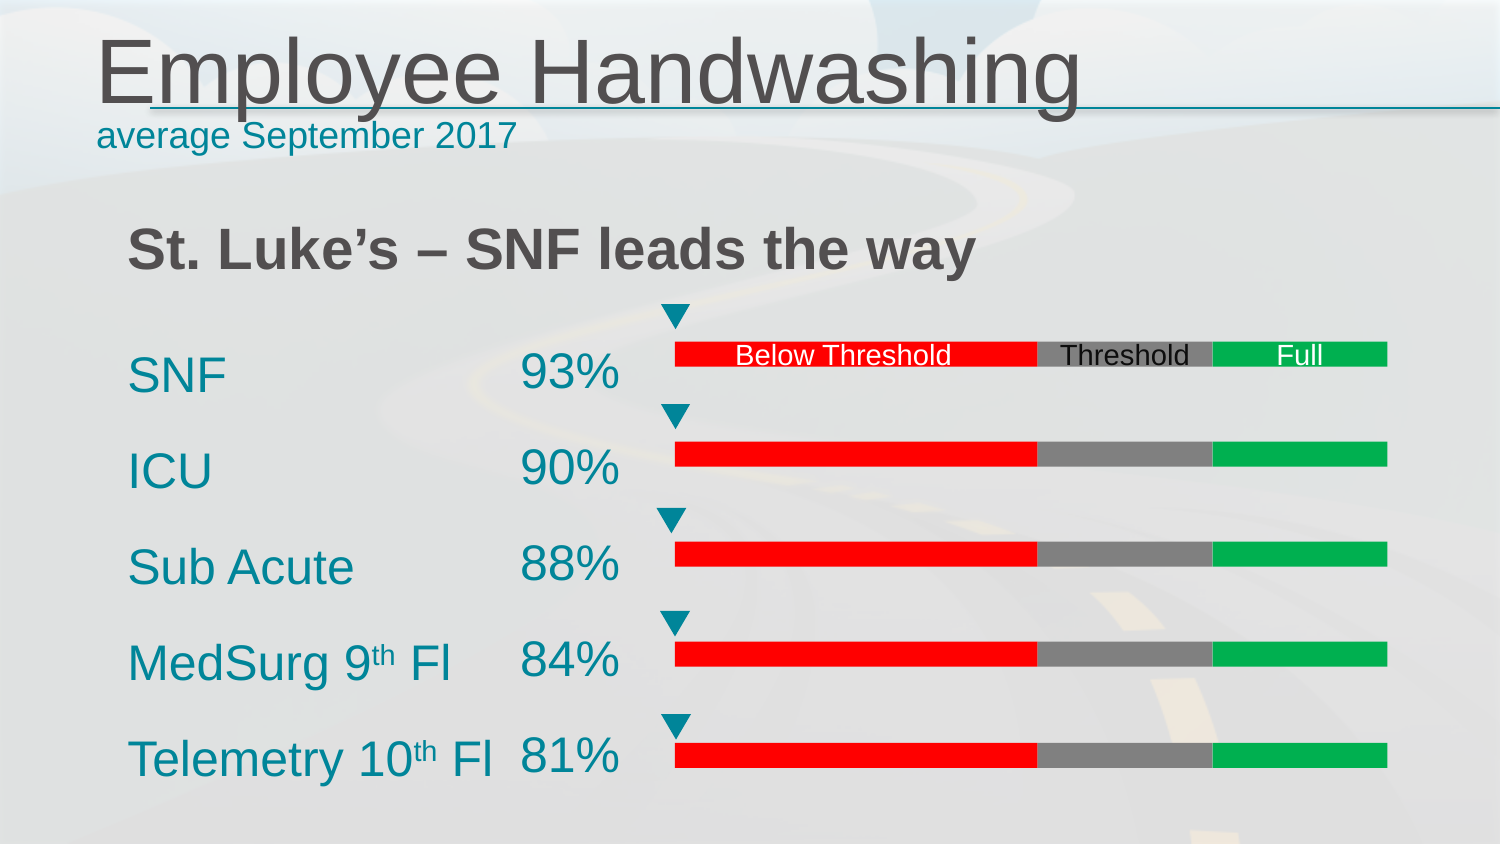

# Employee Handwashing
average September 2017

St. Luke’s – SNF leads the way
93%
90%
88%
84%
81%

SNF
ICU
Sub Acute
MedSurg 9th Fl
Telemetry 10th Fl

Threshold
Full
Below Threshold